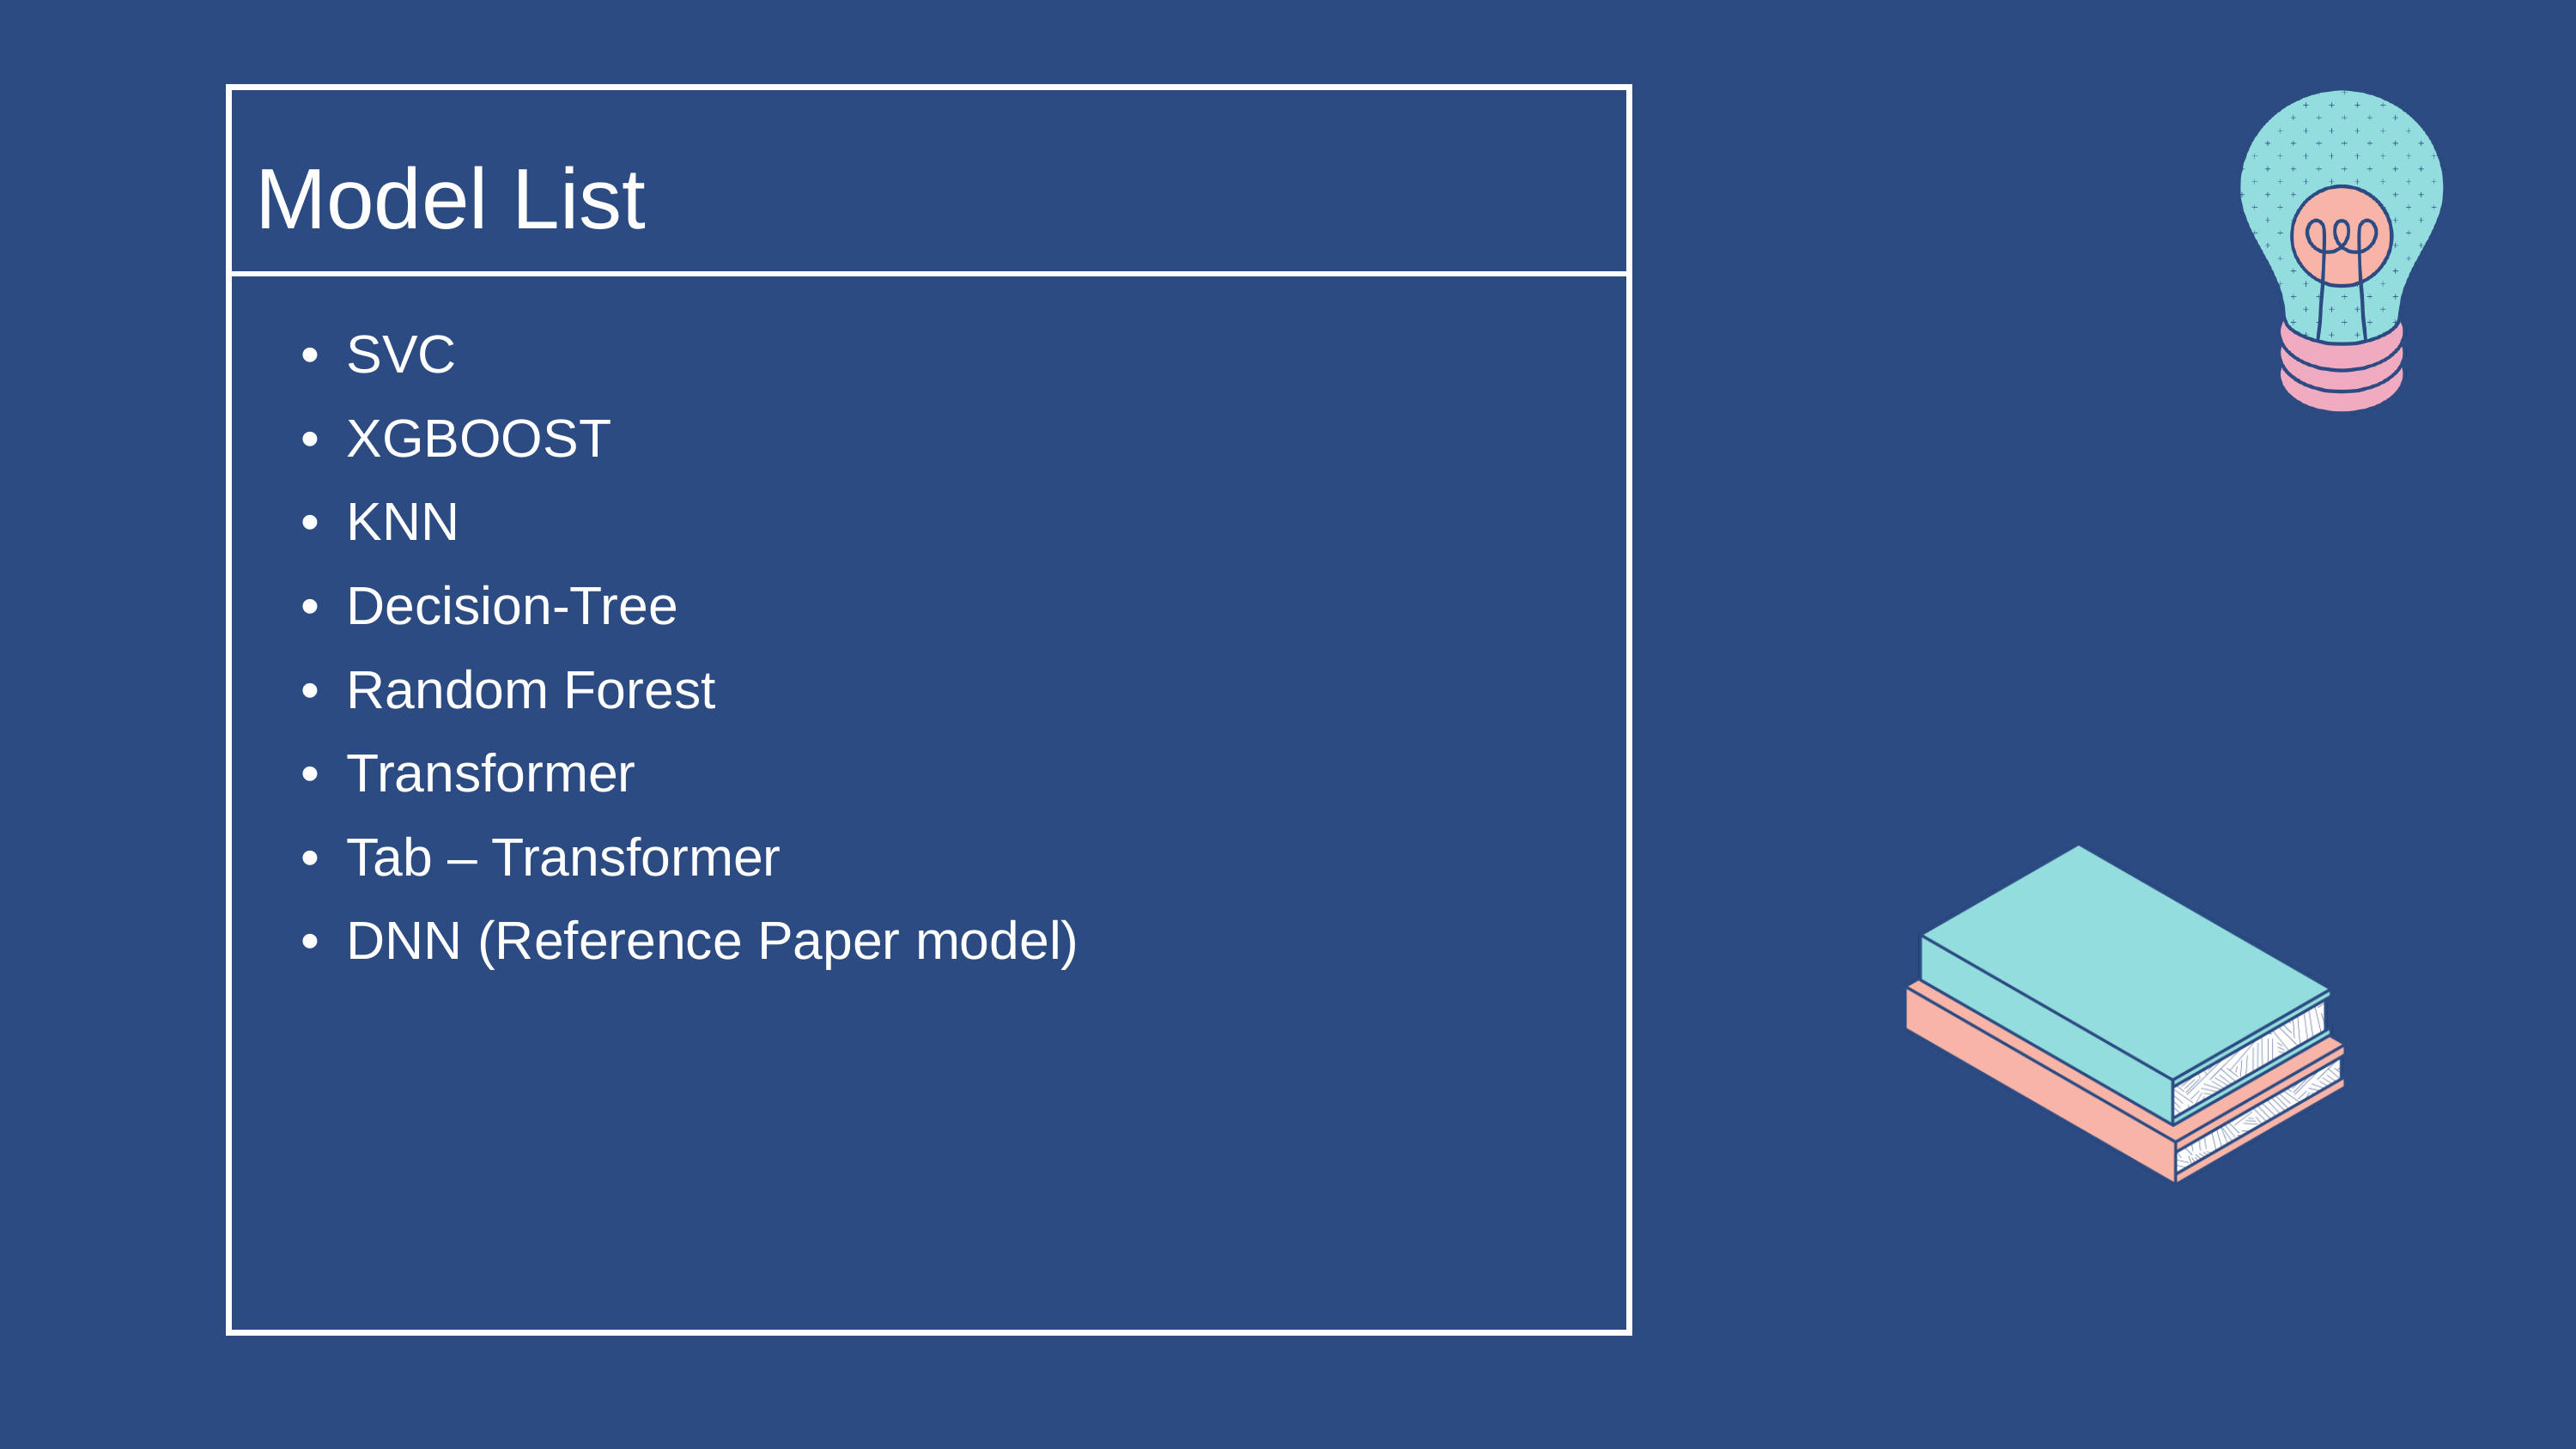

| Model List |
| --- |
| SVC XGBOOST KNN Decision-Tree Random Forest Transformer Tab – Transformer DNN (Reference Paper model) |